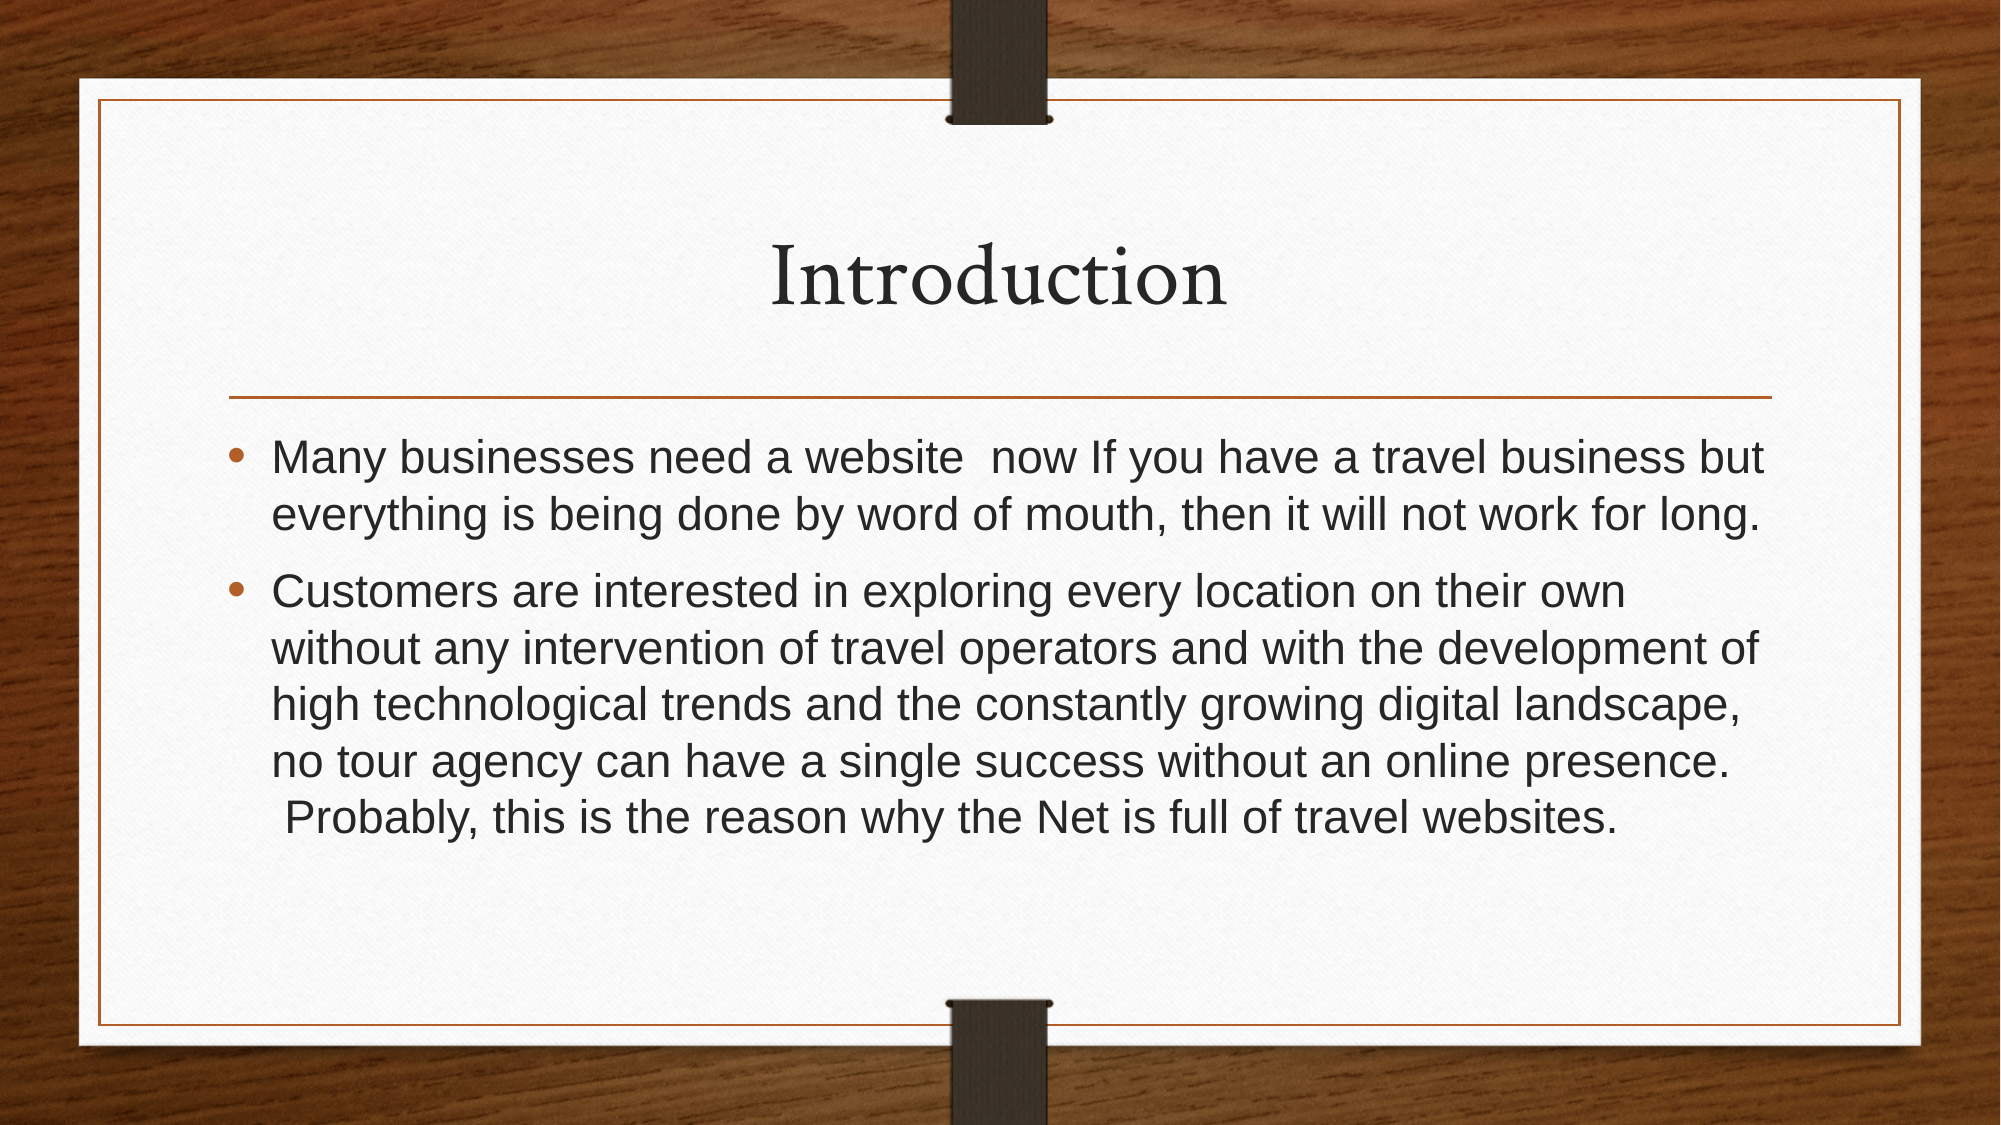

# Introduction
Many businesses need a website  now If you have a travel business but everything is being done by word of mouth, then it will not work for long.
Customers are interested in exploring every location on their own without any intervention of travel operators and with the development of high technological trends and the constantly growing digital landscape, no tour agency can have a single success without an online presence.  Probably, this is the reason why the Net is full of travel websites.